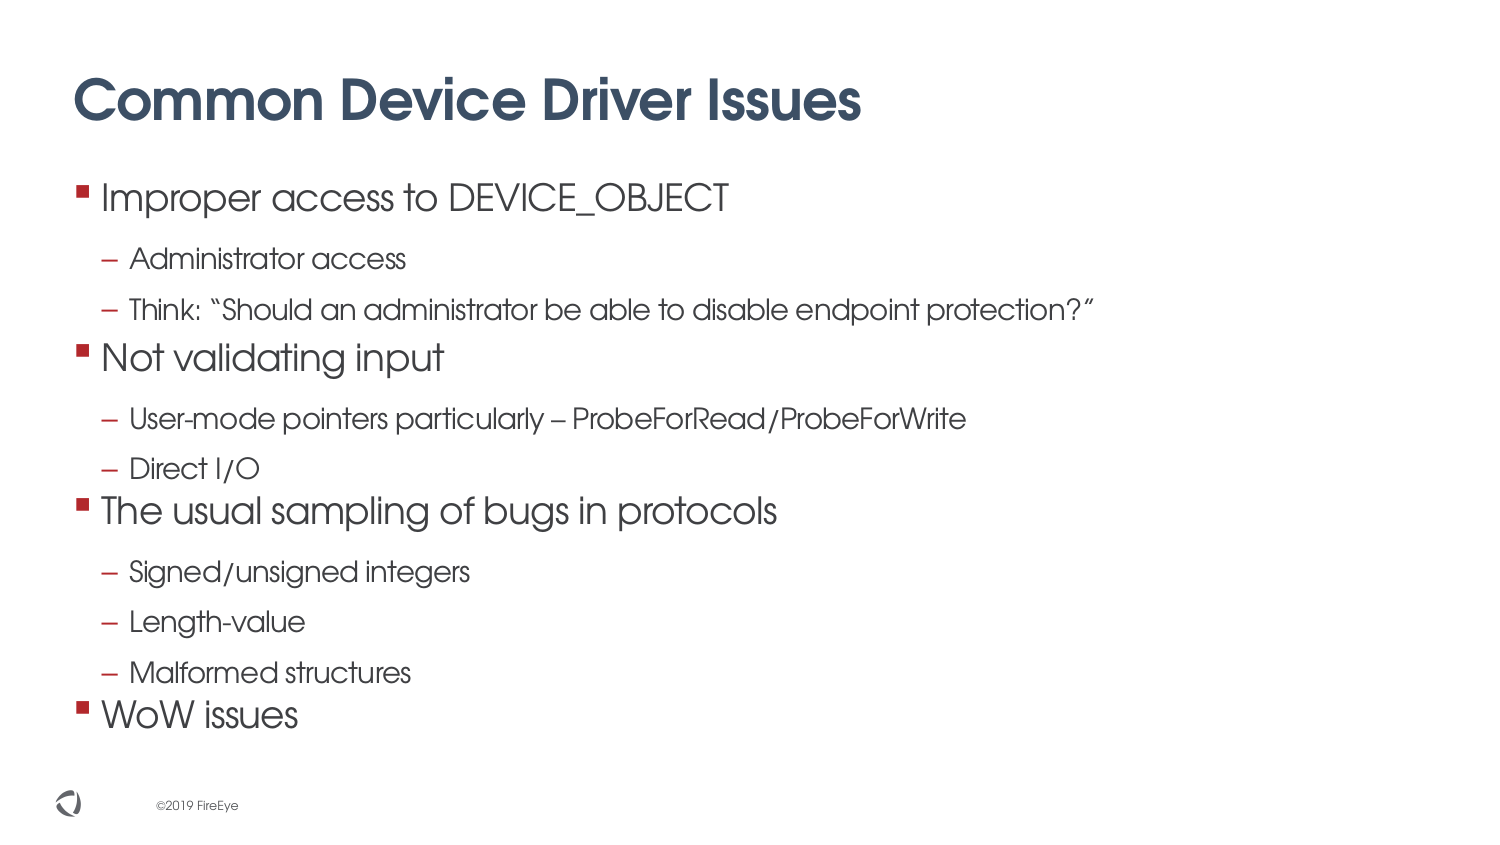

# Common Device Driver Issues
Improper access to DEVICE_OBJECT
Administrator access
Think: “Should an administrator be able to disable endpoint protection?”
Not validating input
User-mode pointers particularly – ProbeForRead/ProbeForWrite
Direct I/O
The usual sampling of bugs in protocols
Signed/unsigned integers
Length-value
Malformed structures
WoW issues